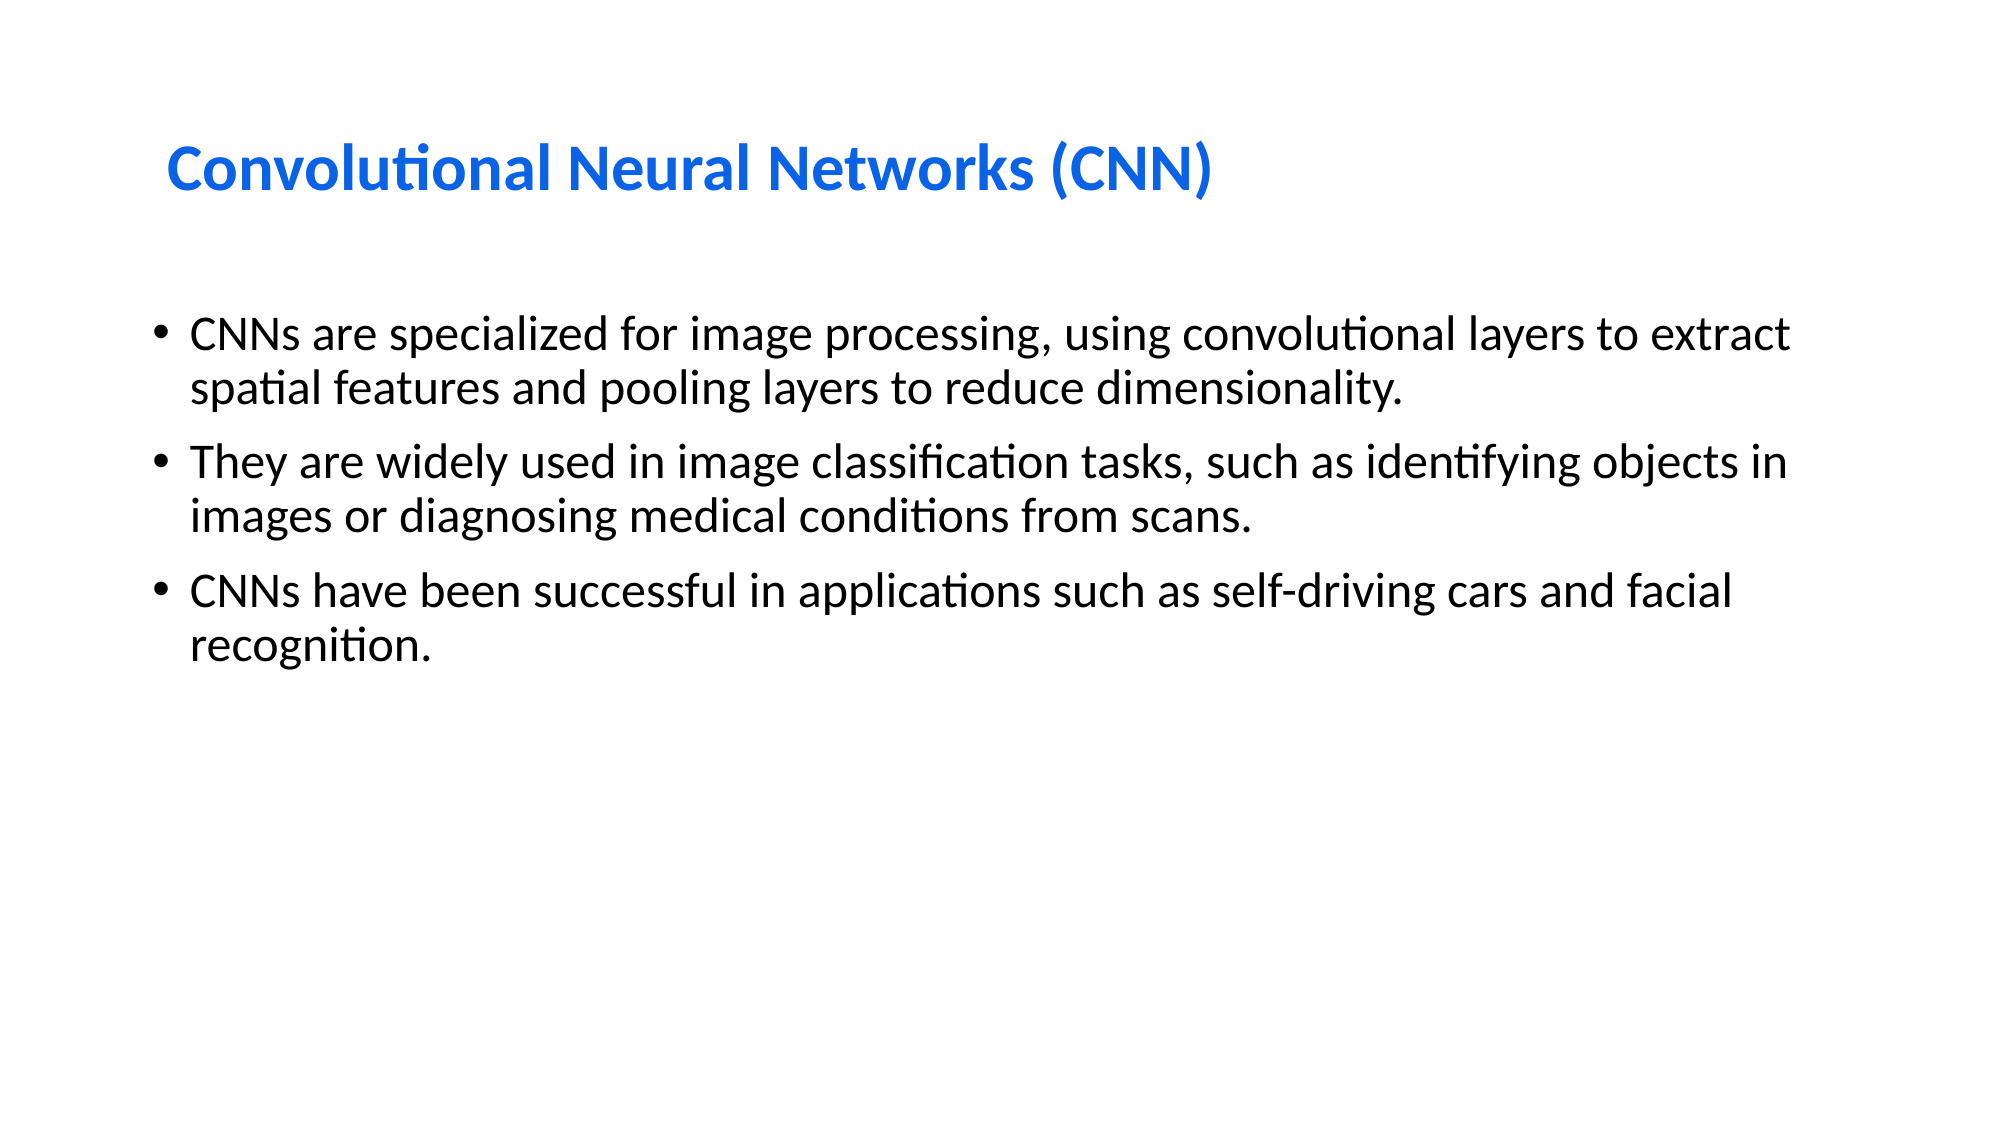

# Convolutional Neural Networks (CNN)
CNNs are specialized for image processing, using convolutional layers to extract spatial features and pooling layers to reduce dimensionality.
They are widely used in image classification tasks, such as identifying objects in images or diagnosing medical conditions from scans.
CNNs have been successful in applications such as self-driving cars and facial recognition.